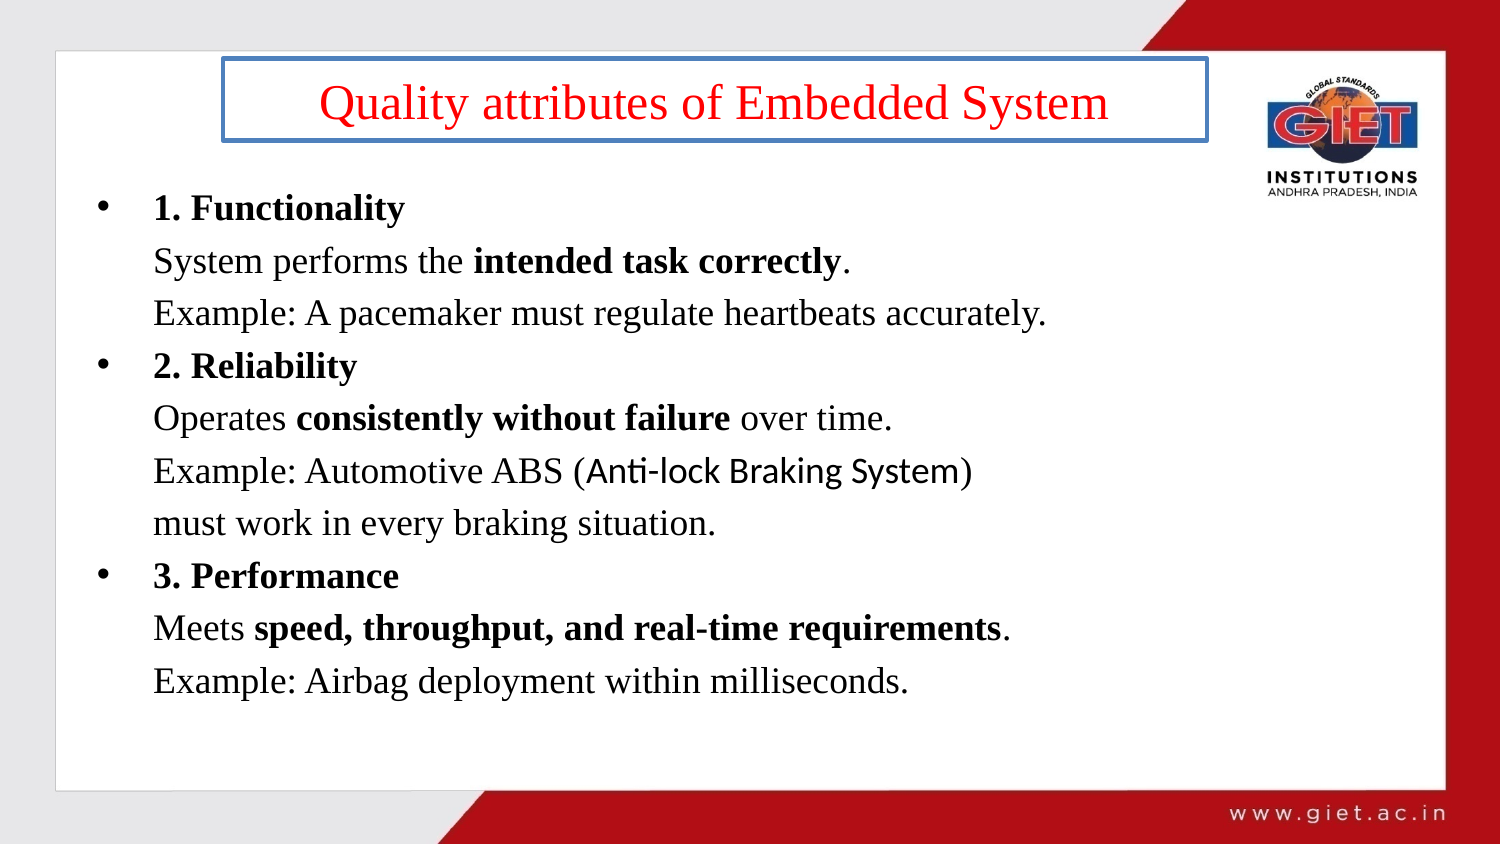

# Quality attributes of Embedded System
1. Functionality
	System performs the intended task correctly.
	Example: A pacemaker must regulate heartbeats accurately.
2. Reliability
	Operates consistently without failure over time.
	Example: Automotive ABS (Anti-lock Braking System)
	must work in every braking situation.
3. Performance
	Meets speed, throughput, and real-time requirements.
	Example: Airbag deployment within milliseconds.